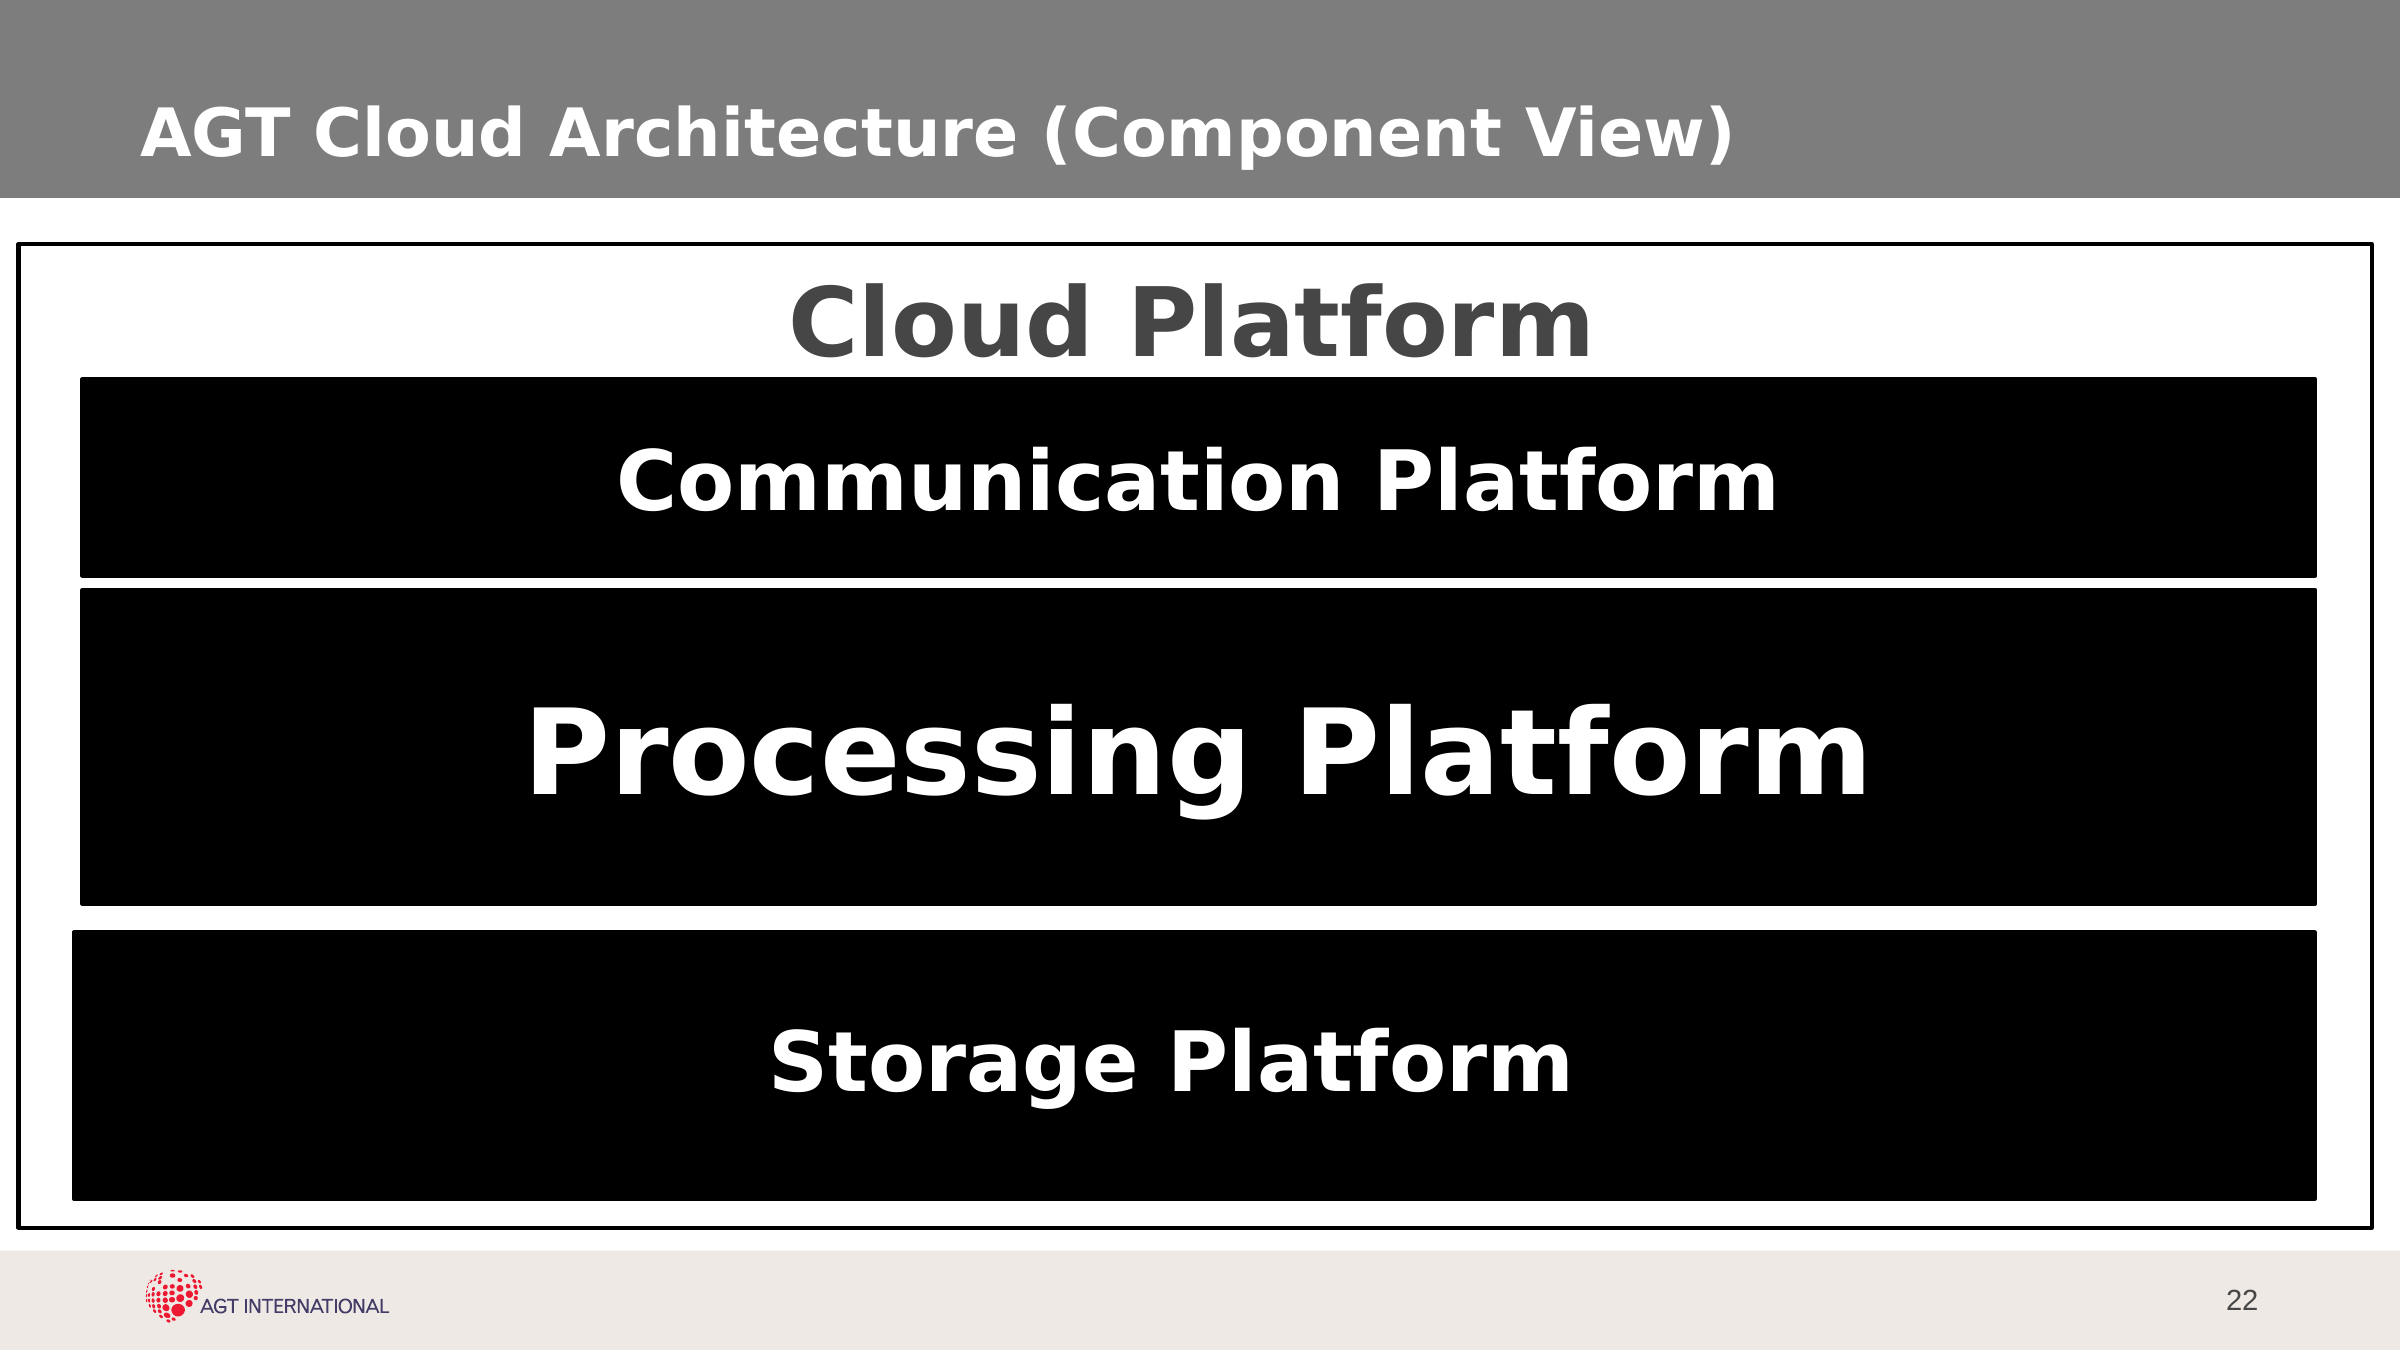

# AGT Cloud Architecture (Component View)

Cloud Platform
Communication Platform
Processing Platform
Processing Platform

Storage Platform